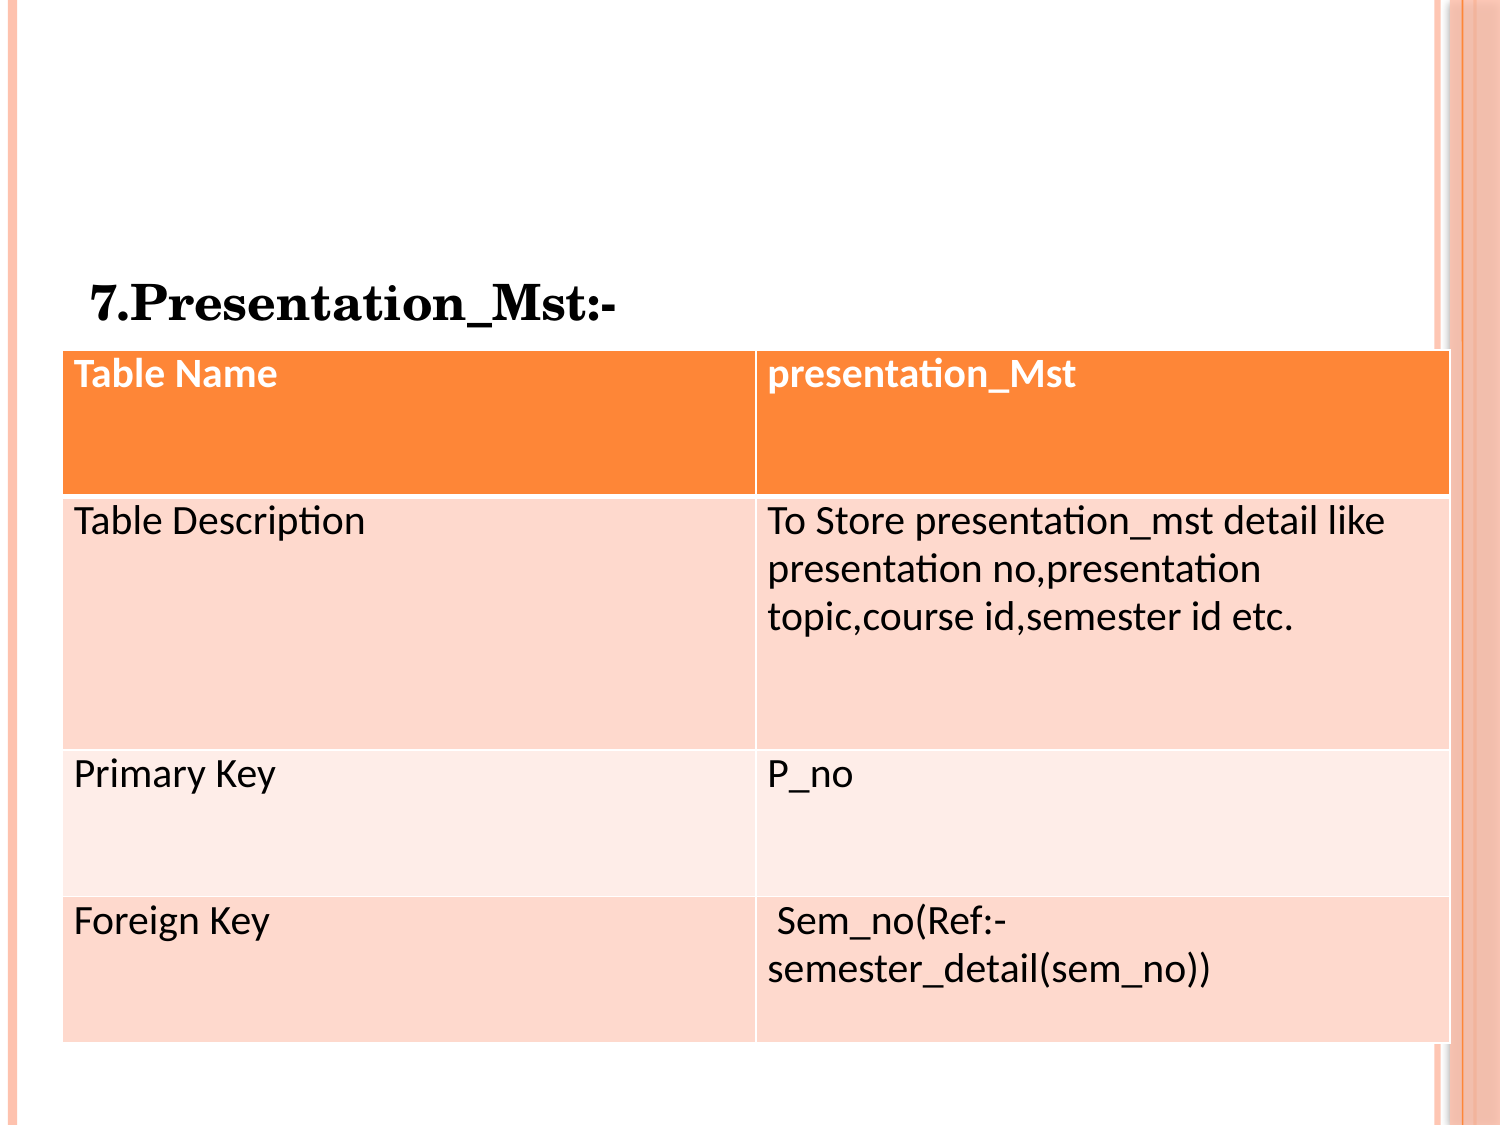

7.Presentation_Mst:-

| Table Name | presentation\_Mst |
| --- | --- |
| Table Description | To Store presentation\_mst detail like presentation no,presentation topic,course id,semester id etc. |
| Primary Key | P\_no |
| Foreign Key | Sem\_no(Ref:-semester\_detail(sem\_no)) |